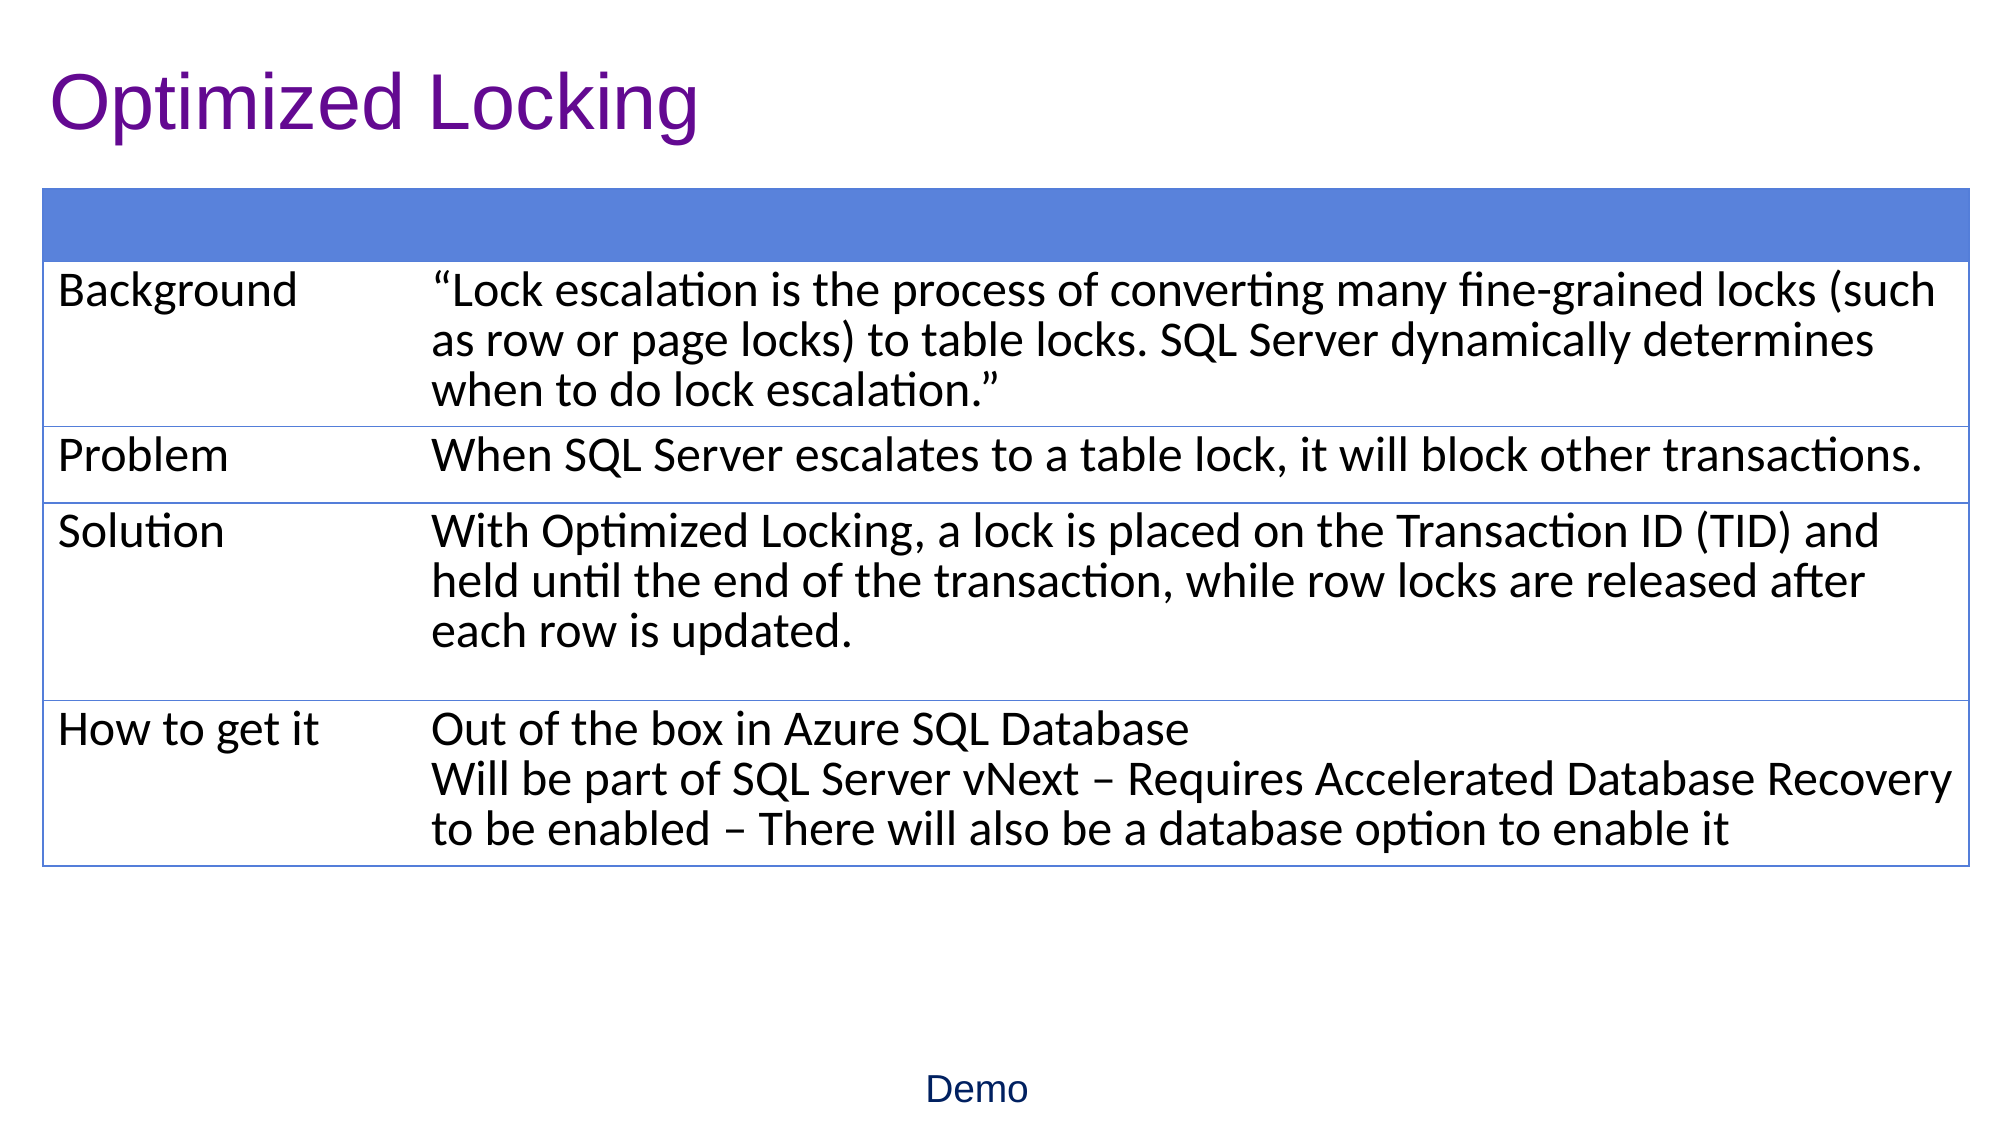

Optimized Locking
|  |  |
| --- | --- |
| Background | “Lock escalation is the process of converting many fine-grained locks (such as row or page locks) to table locks. SQL Server dynamically determines when to do lock escalation.” |
| Problem | When SQL Server escalates to a table lock, it will block other transactions. |
| Solution | With Optimized Locking, a lock is placed on the Transaction ID (TID) and held until the end of the transaction, while row locks are released after each row is updated. |
| How to get it | Out of the box in Azure SQL Database Will be part of SQL Server vNext – Requires Accelerated Database Recovery to be enabled – There will also be a database option to enable it |
Demo